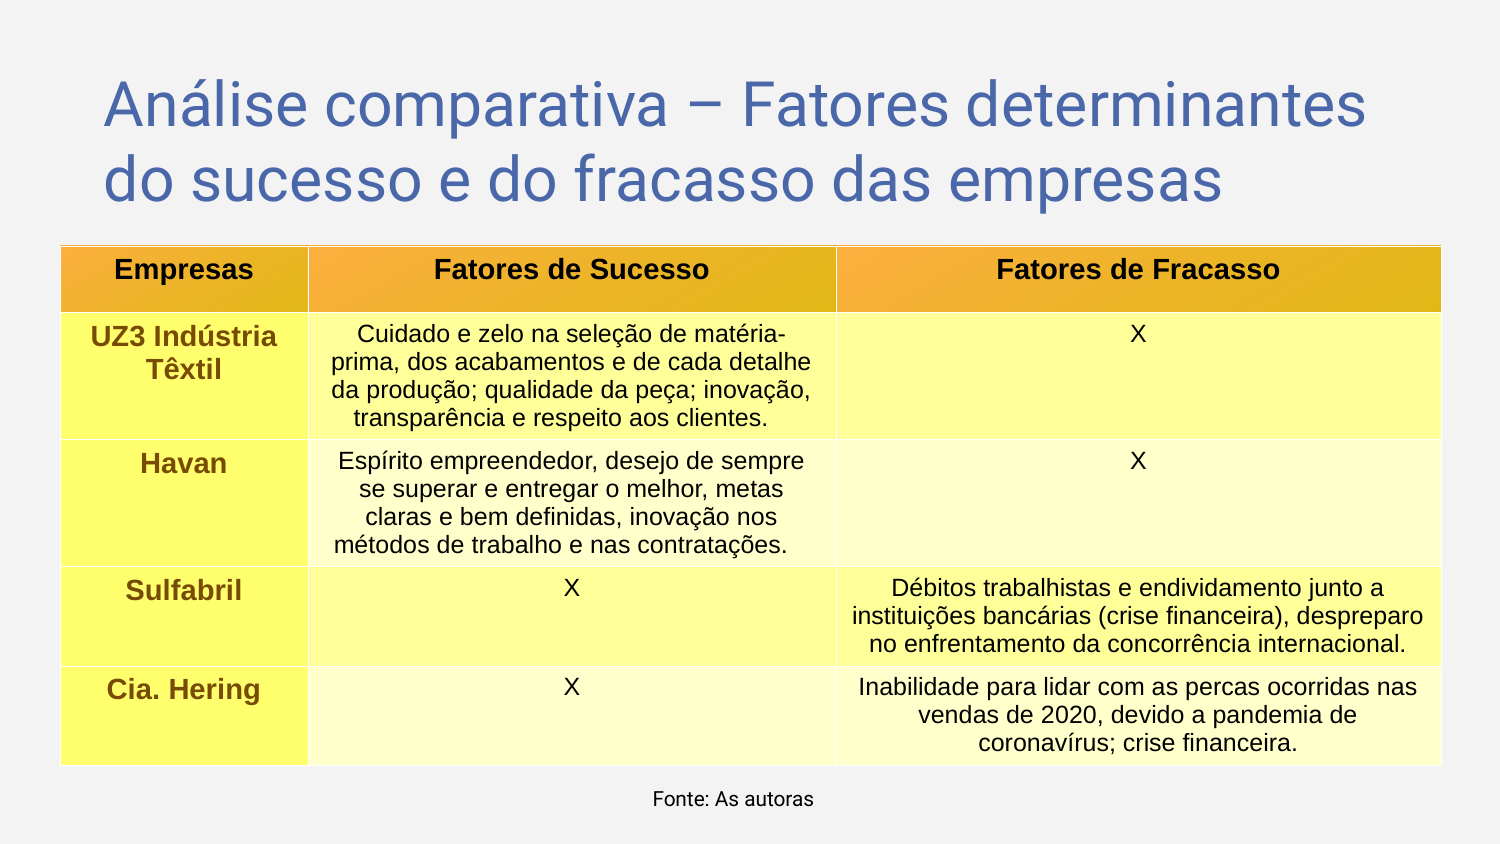

Análise comparativa – Fatores determinantes do sucesso e do fracasso das empresas
| Empresas | Fatores de Sucesso | Fatores de Fracasso |
| --- | --- | --- |
| UZ3 Indústria Têxtil | Cuidado e zelo na seleção de matéria-prima, dos acabamentos e de cada detalhe da produção; qualidade da peça; inovação, transparência e respeito aos clientes. | X |
| Havan | Espírito empreendedor, desejo de sempre se superar e entregar o melhor, metas claras e bem definidas, inovação nos métodos de trabalho e nas contratações. | X |
| Sulfabril | X | Débitos trabalhistas e endividamento junto a instituições bancárias (crise financeira), despreparo no enfrentamento da concorrência internacional. |
| Cia. Hering | X | Inabilidade para lidar com as percas ocorridas nas vendas de 2020, devido a pandemia de coronavírus; crise financeira. |
Fonte: As autoras